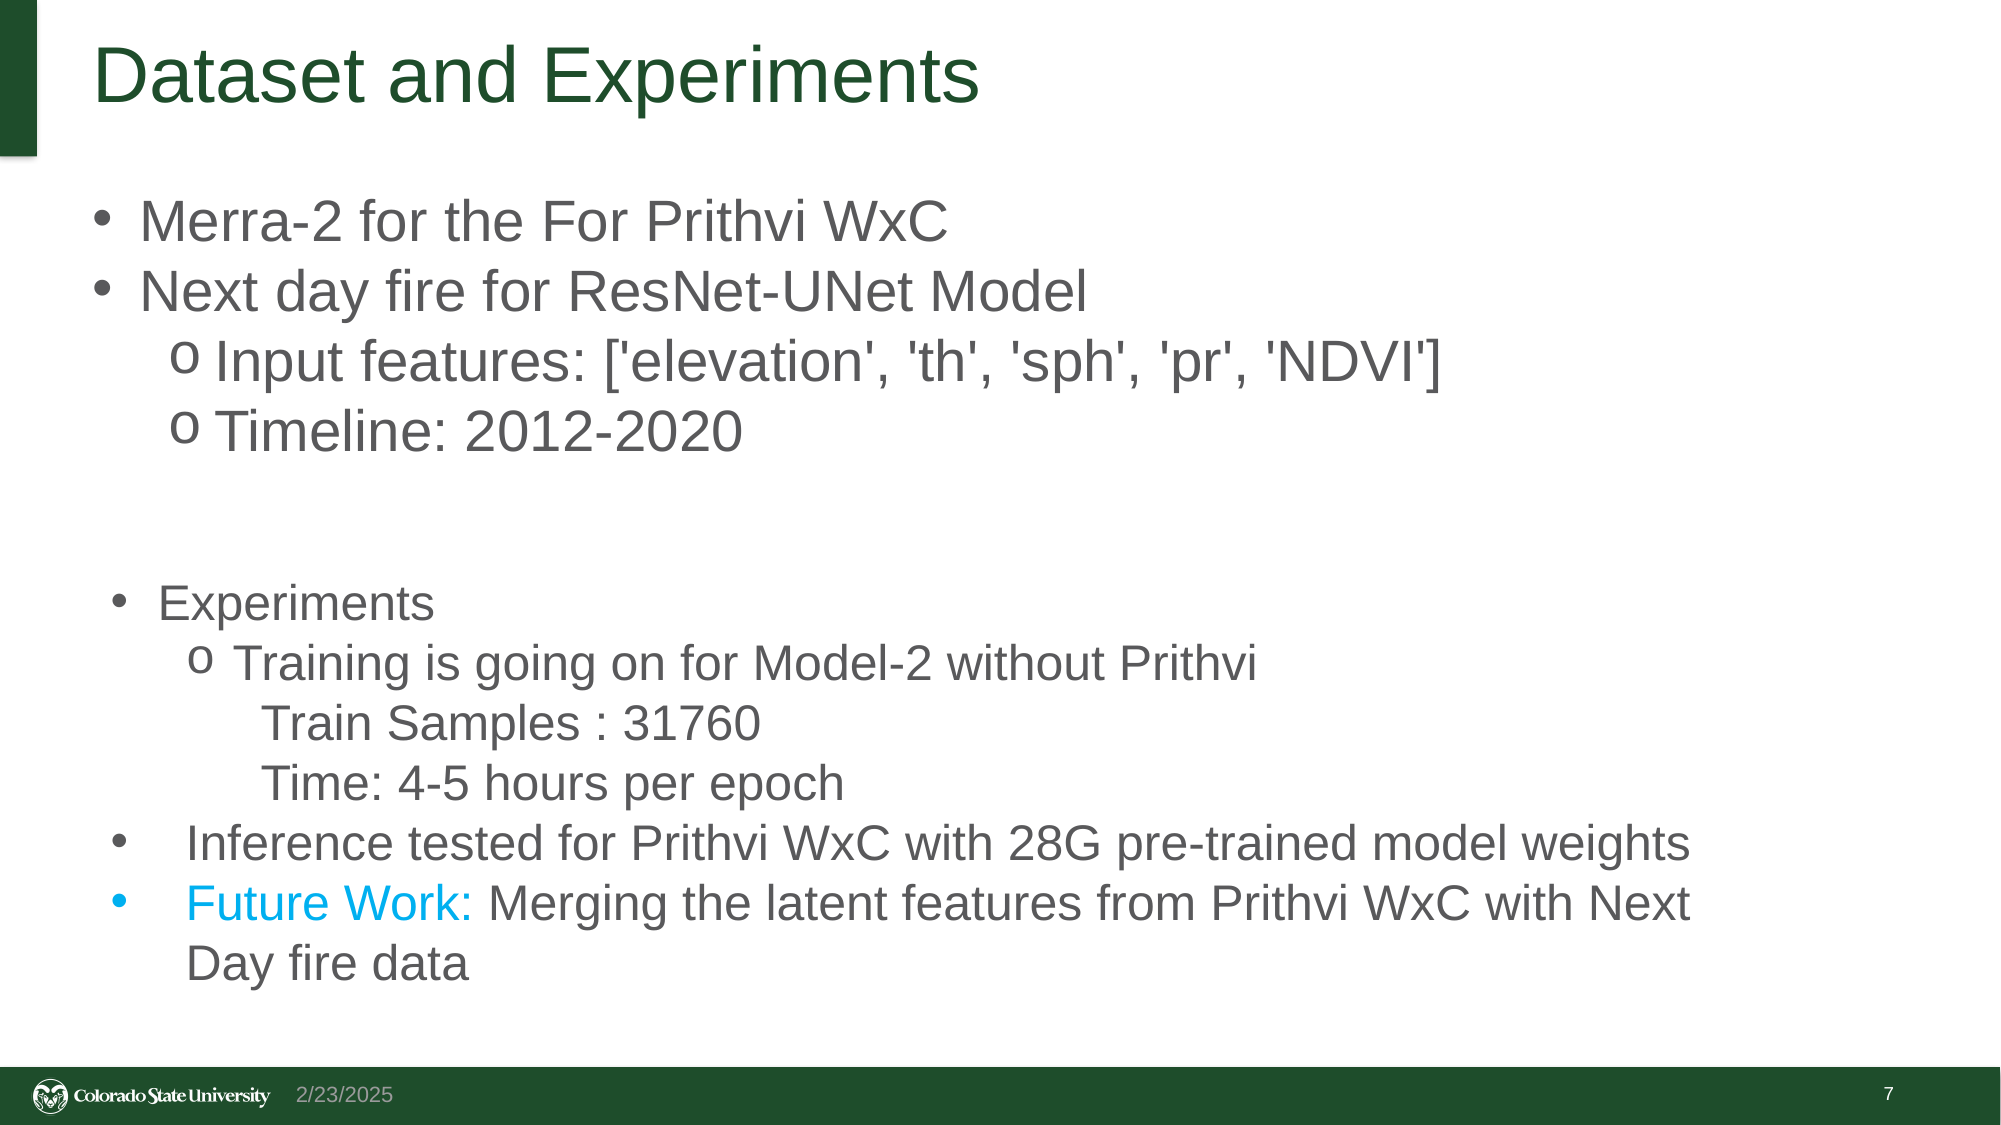

# Dataset and Experiments
Merra-2 for the For Prithvi WxC
Next day fire for ResNet-UNet Model
Input features: ['elevation', 'th', 'sph', 'pr', 'NDVI']
Timeline: 2012-2020

Experiments
Training is going on for Model-2 without Prithvi
Train Samples : 31760
Time: 4-5 hours per epoch
Inference tested for Prithvi WxC with 28G pre-trained model weights
Future Work: Merging the latent features from Prithvi WxC with Next Day fire data

7
2/23/2025